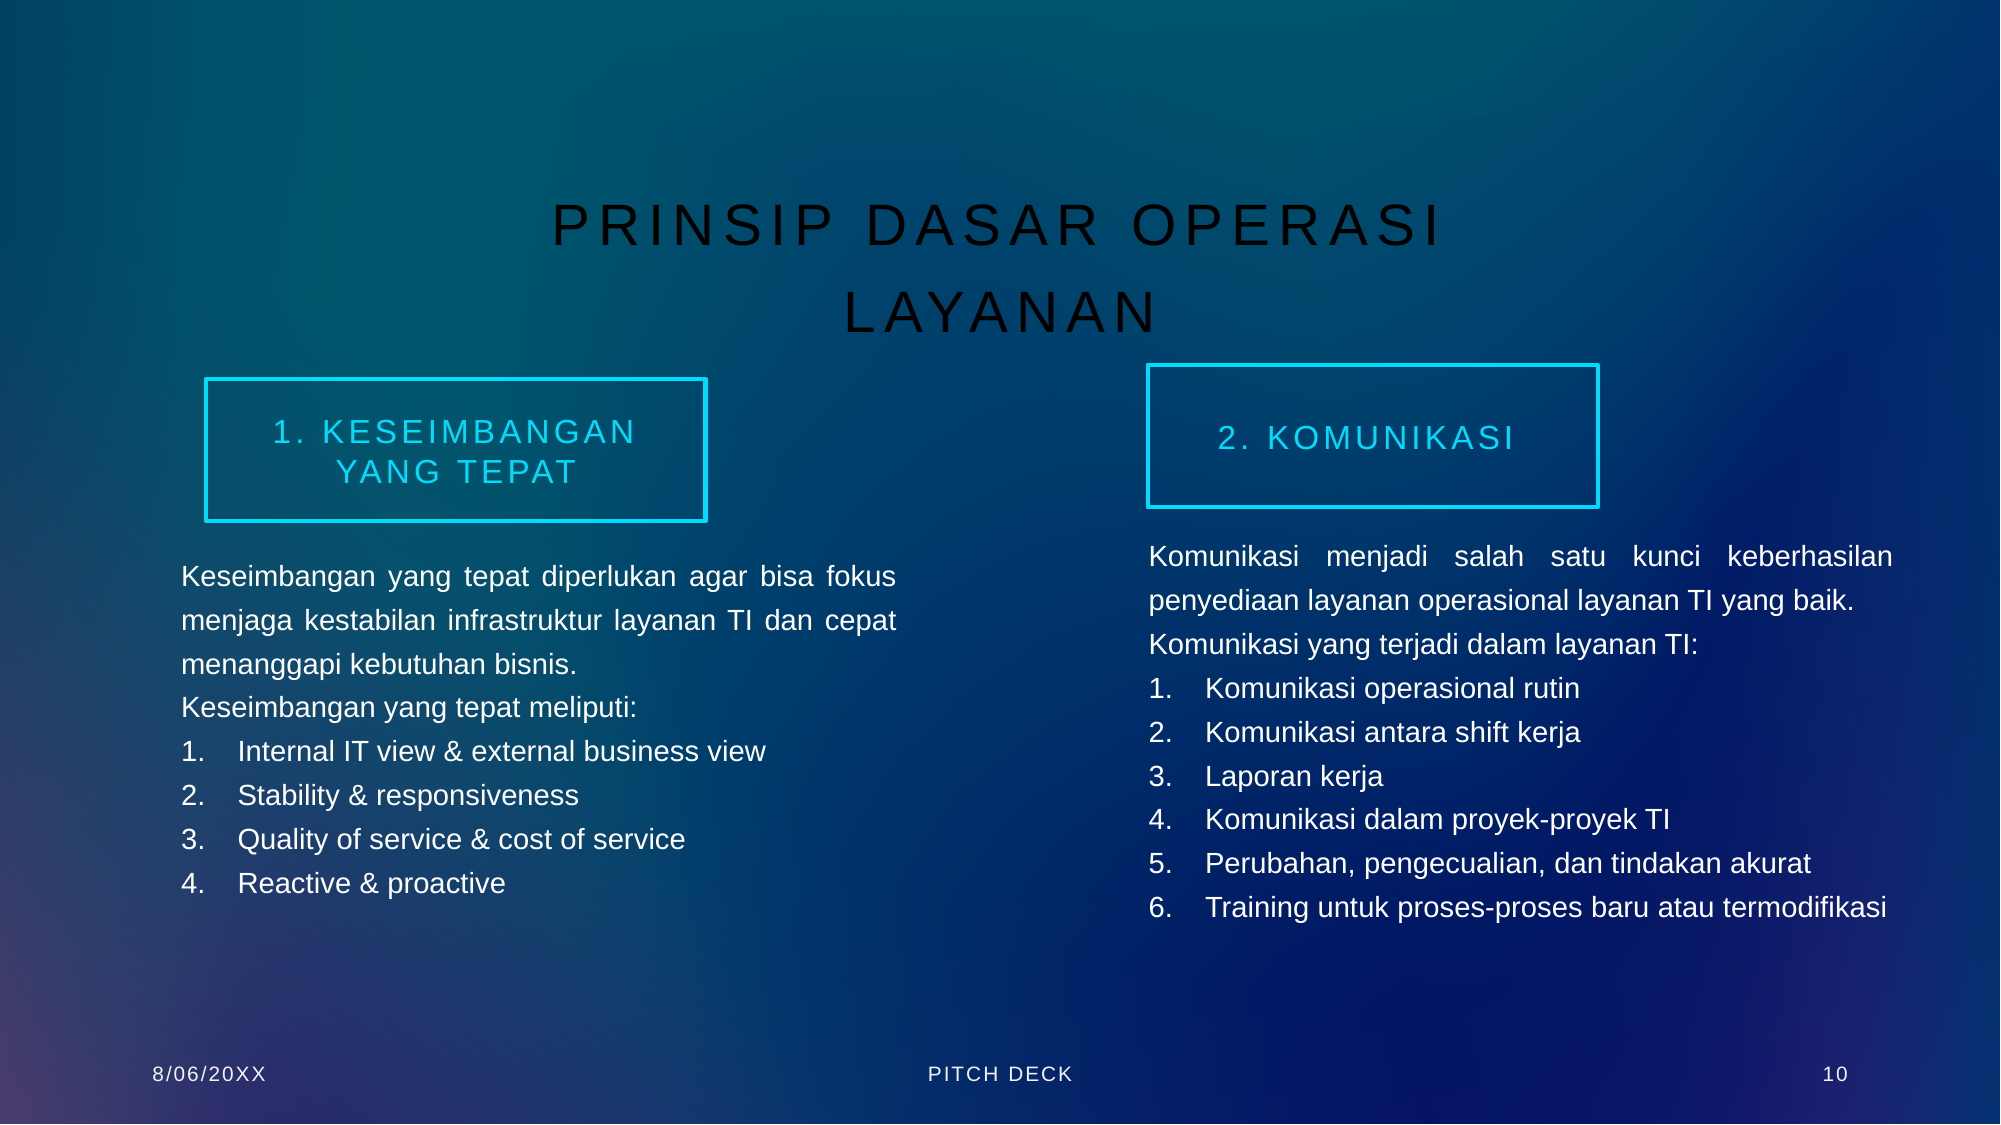

# Prinsip dasar operasi layanan
2. Komunikasi
1. Keseimbangan yang tepat
Komunikasi menjadi salah satu kunci keberhasilan penyediaan layanan operasional layanan TI yang baik.
Komunikasi yang terjadi dalam layanan TI:
Komunikasi operasional rutin
Komunikasi antara shift kerja
Laporan kerja
Komunikasi dalam proyek-proyek TI
Perubahan, pengecualian, dan tindakan akurat
Training untuk proses-proses baru atau termodifikasi
Keseimbangan yang tepat diperlukan agar bisa fokus menjaga kestabilan infrastruktur layanan TI dan cepat menanggapi kebutuhan bisnis.
Keseimbangan yang tepat meliputi:
Internal IT view & external business view
Stability & responsiveness
Quality of service & cost of service
Reactive & proactive
8/06/20XX
PITCH DECK
10